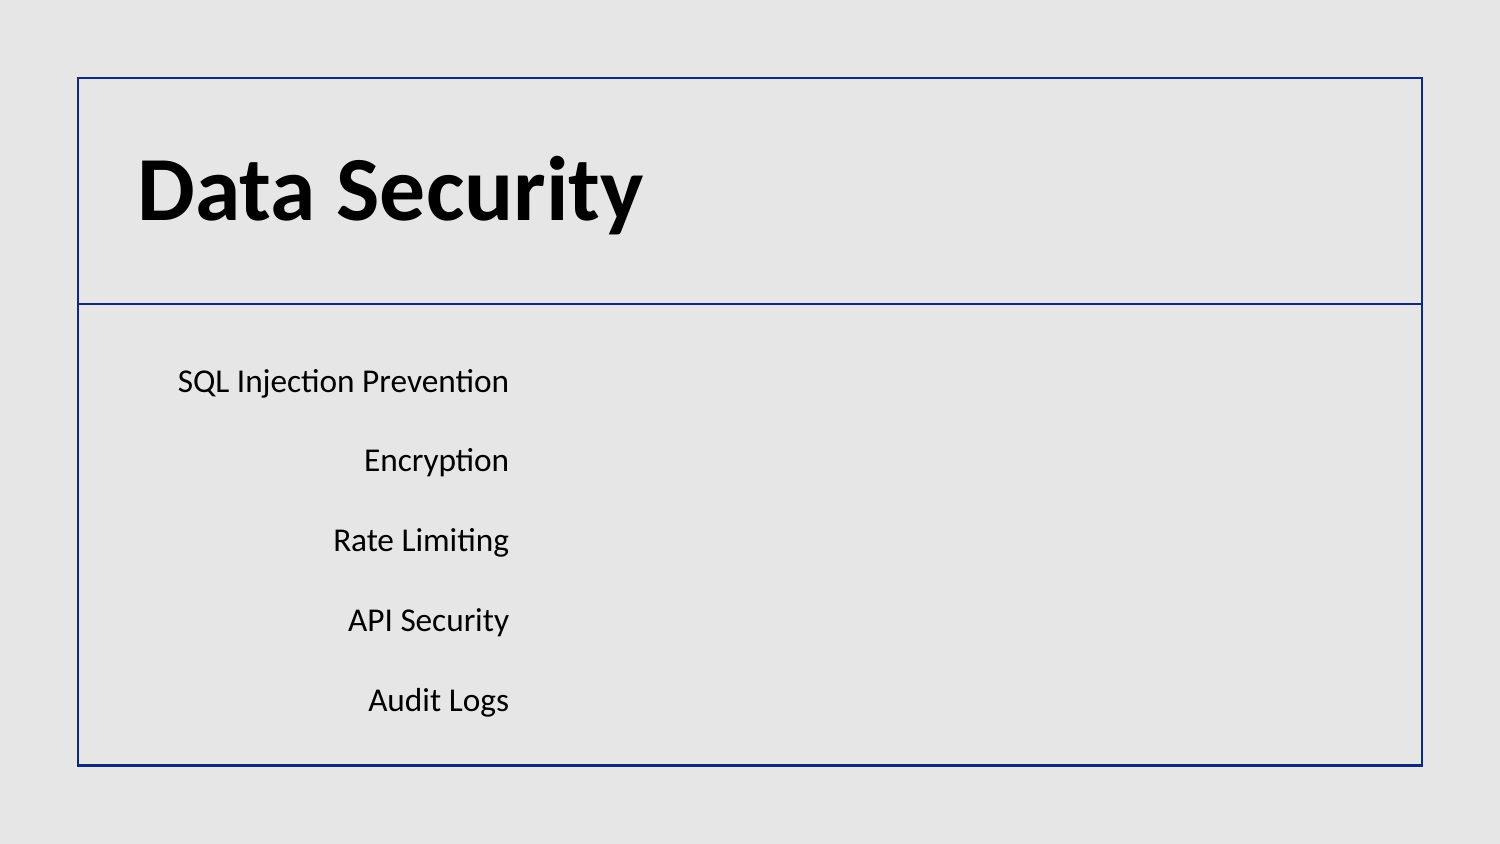

# Data Security
SQL Injection Prevention
Encryption
Rate Limiting
API Security
Audit Logs